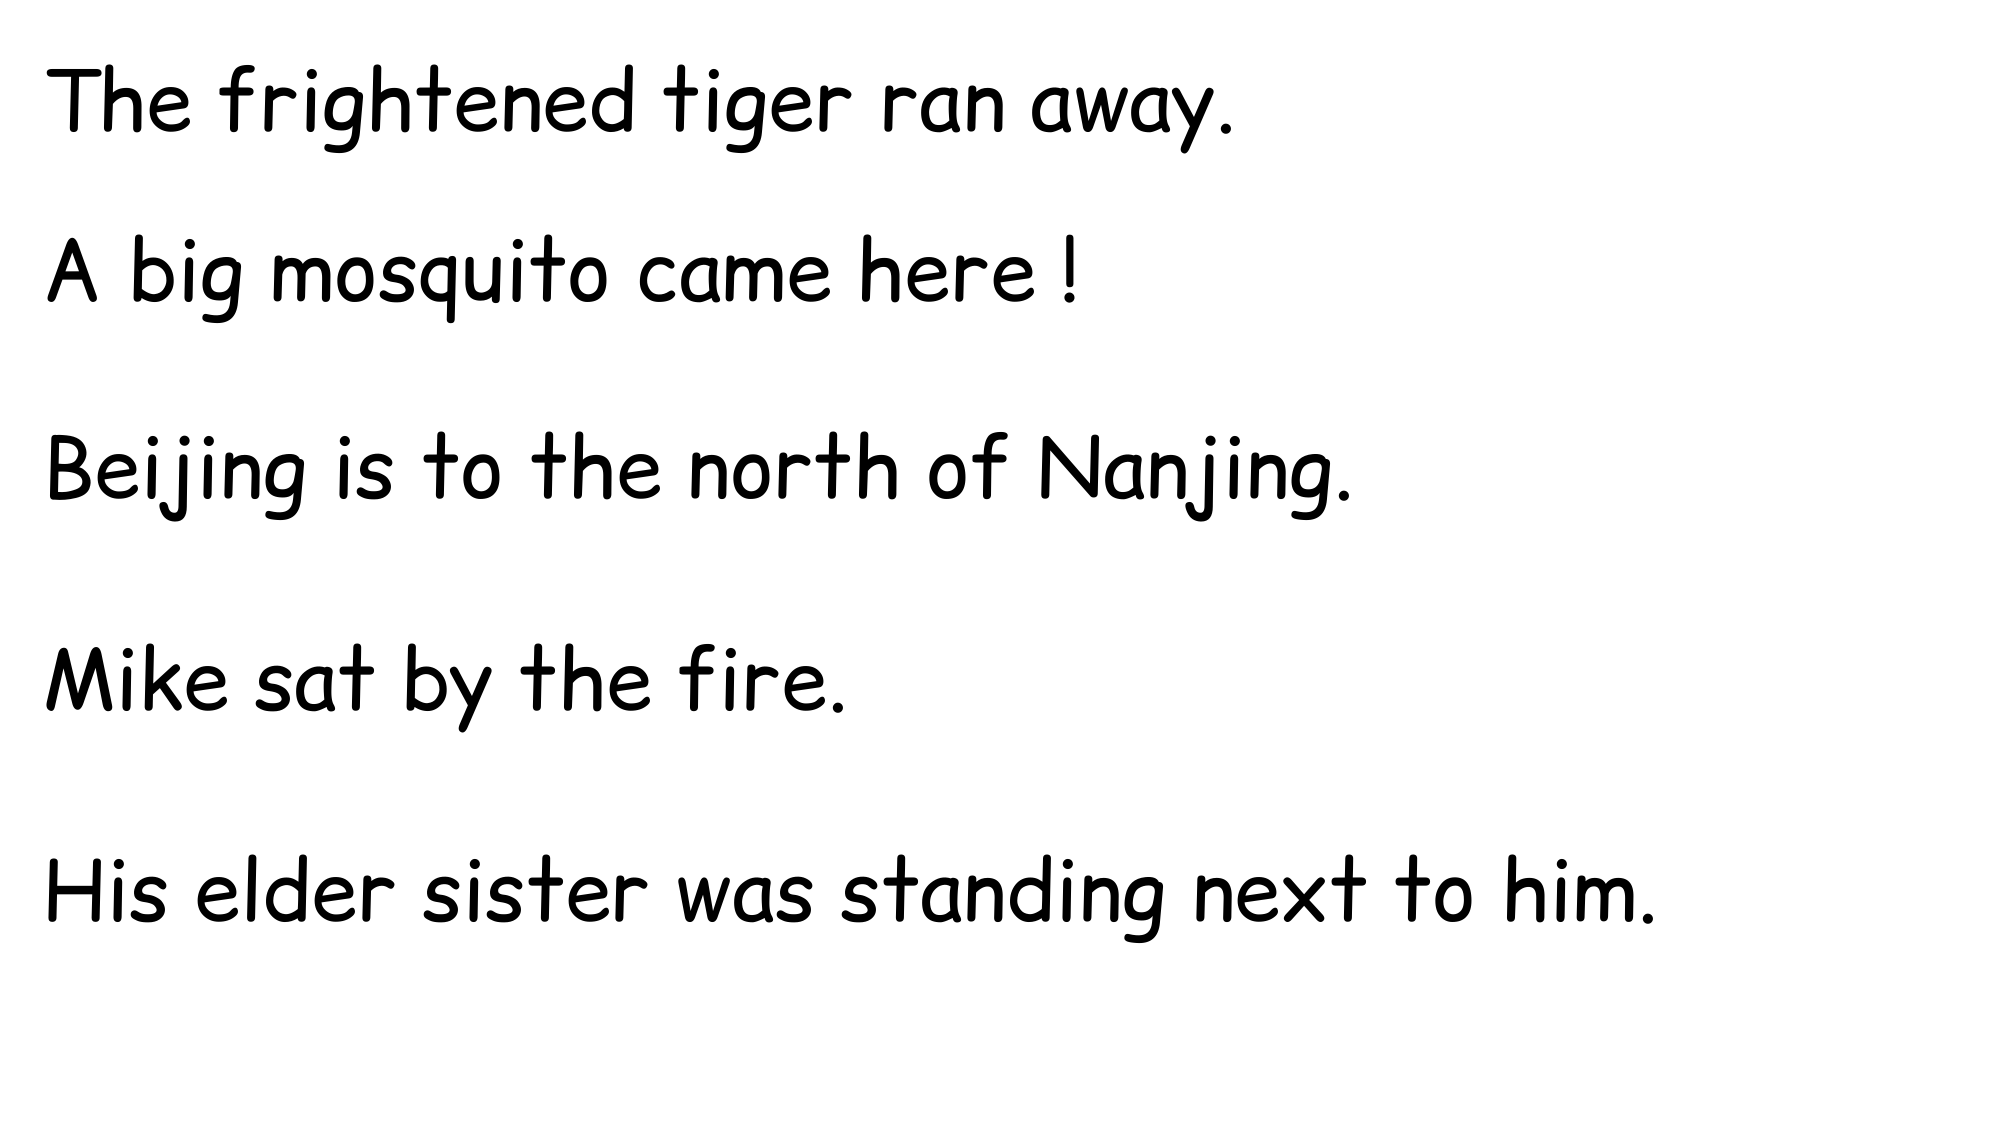

The frightened tiger ran away.
A big mosquito came here !
Beijing is to the north of Nanjing.
Mike sat by the fire.
His elder sister was standing next to him.